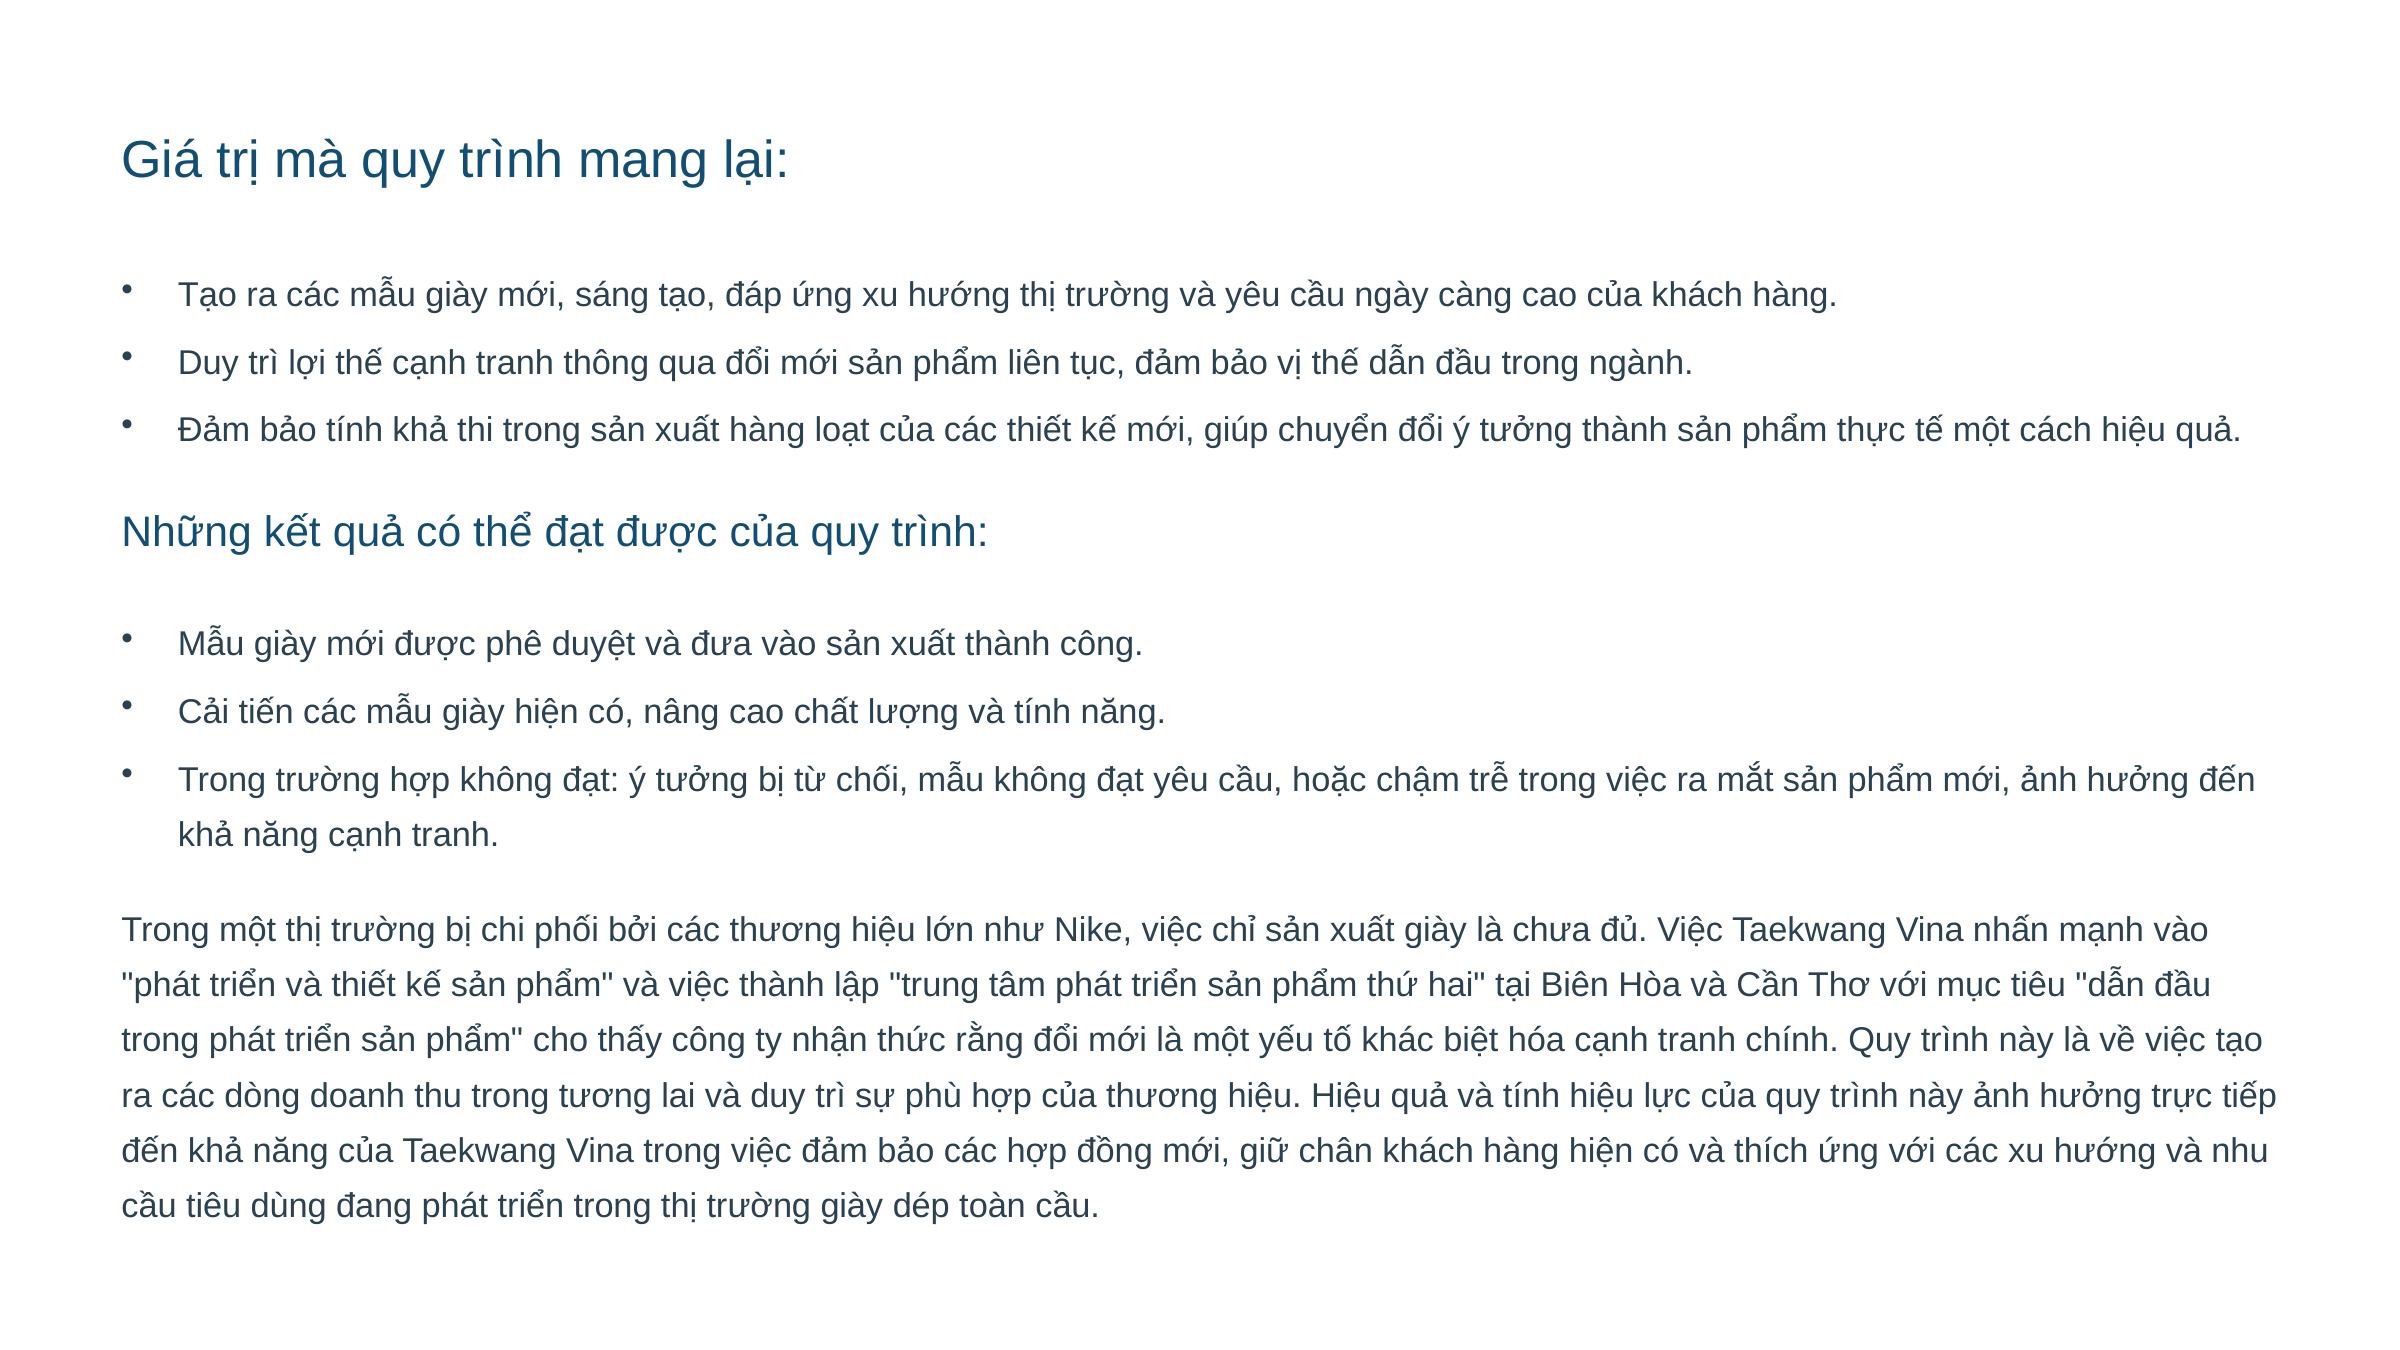

Giá trị mà quy trình mang lại:
Tạo ra các mẫu giày mới, sáng tạo, đáp ứng xu hướng thị trường và yêu cầu ngày càng cao của khách hàng.
Duy trì lợi thế cạnh tranh thông qua đổi mới sản phẩm liên tục, đảm bảo vị thế dẫn đầu trong ngành.
Đảm bảo tính khả thi trong sản xuất hàng loạt của các thiết kế mới, giúp chuyển đổi ý tưởng thành sản phẩm thực tế một cách hiệu quả.
Những kết quả có thể đạt được của quy trình:
Mẫu giày mới được phê duyệt và đưa vào sản xuất thành công.
Cải tiến các mẫu giày hiện có, nâng cao chất lượng và tính năng.
Trong trường hợp không đạt: ý tưởng bị từ chối, mẫu không đạt yêu cầu, hoặc chậm trễ trong việc ra mắt sản phẩm mới, ảnh hưởng đến khả năng cạnh tranh.
Trong một thị trường bị chi phối bởi các thương hiệu lớn như Nike, việc chỉ sản xuất giày là chưa đủ. Việc Taekwang Vina nhấn mạnh vào "phát triển và thiết kế sản phẩm" và việc thành lập "trung tâm phát triển sản phẩm thứ hai" tại Biên Hòa và Cần Thơ với mục tiêu "dẫn đầu trong phát triển sản phẩm" cho thấy công ty nhận thức rằng đổi mới là một yếu tố khác biệt hóa cạnh tranh chính. Quy trình này là về việc tạo ra các dòng doanh thu trong tương lai và duy trì sự phù hợp của thương hiệu. Hiệu quả và tính hiệu lực của quy trình này ảnh hưởng trực tiếp đến khả năng của Taekwang Vina trong việc đảm bảo các hợp đồng mới, giữ chân khách hàng hiện có và thích ứng với các xu hướng và nhu cầu tiêu dùng đang phát triển trong thị trường giày dép toàn cầu.